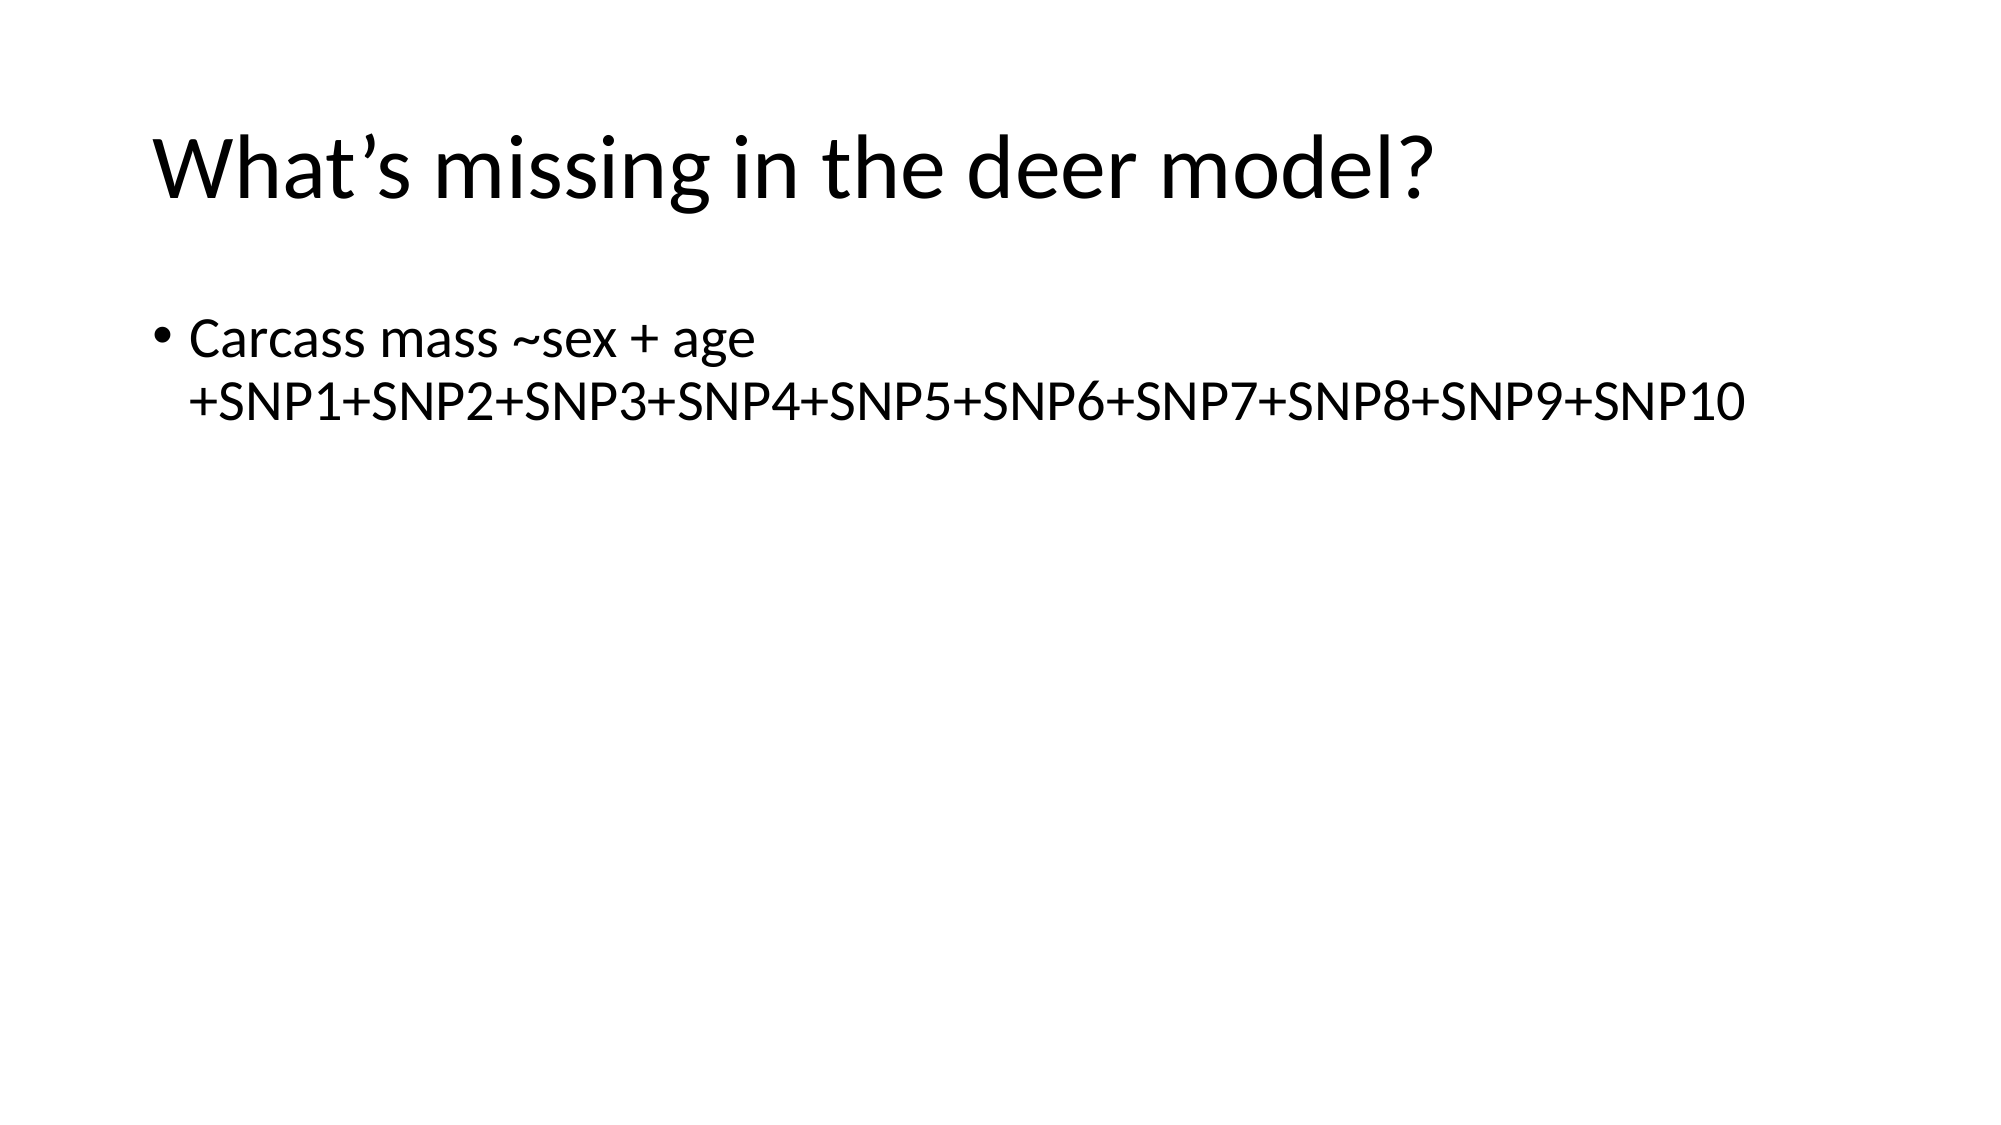

# What’s missing in the deer model?
Carcass mass ~sex + age +SNP1+SNP2+SNP3+SNP4+SNP5+SNP6+SNP7+SNP8+SNP9+SNP10